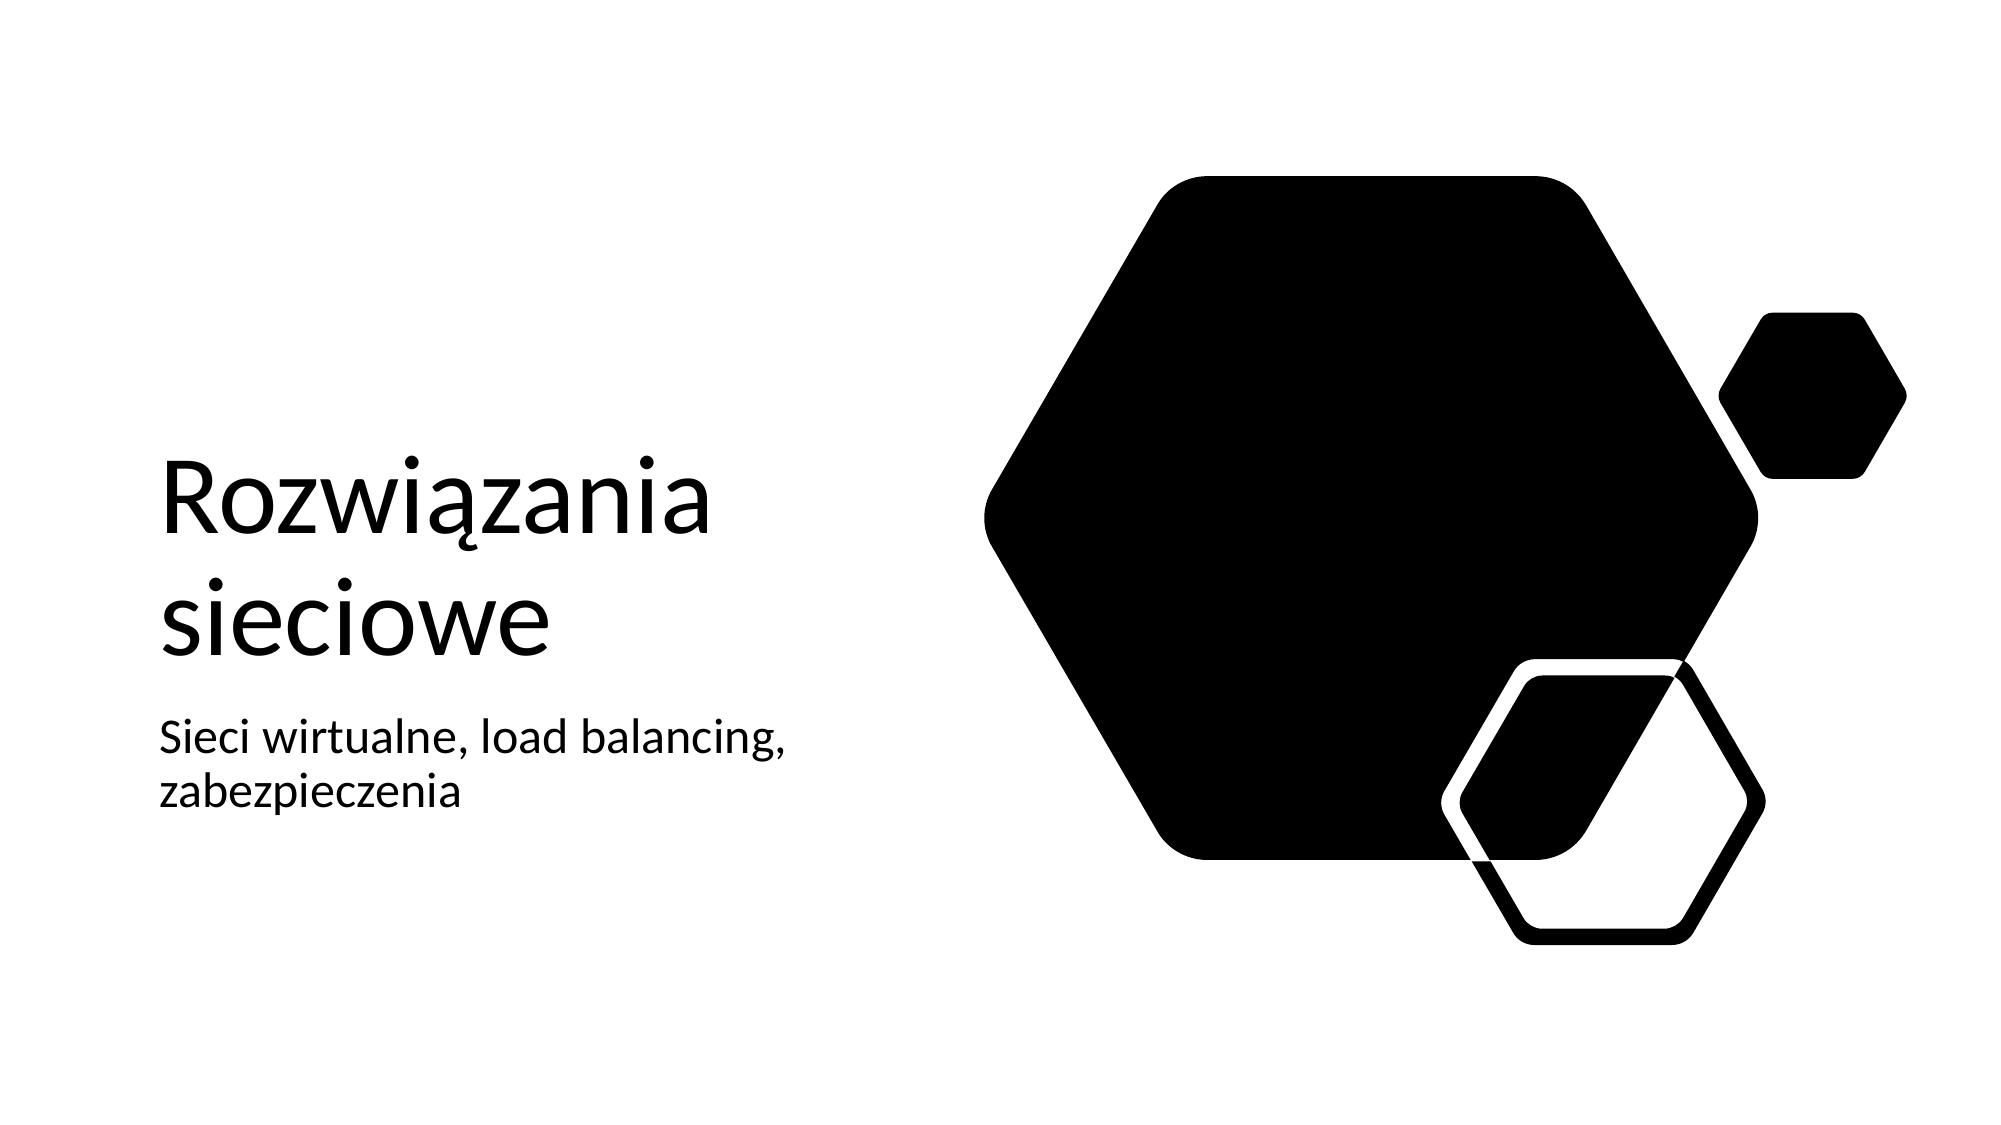

# Rozwiązania sieciowe

Sieci wirtualne, load balancing, zabezpieczenia